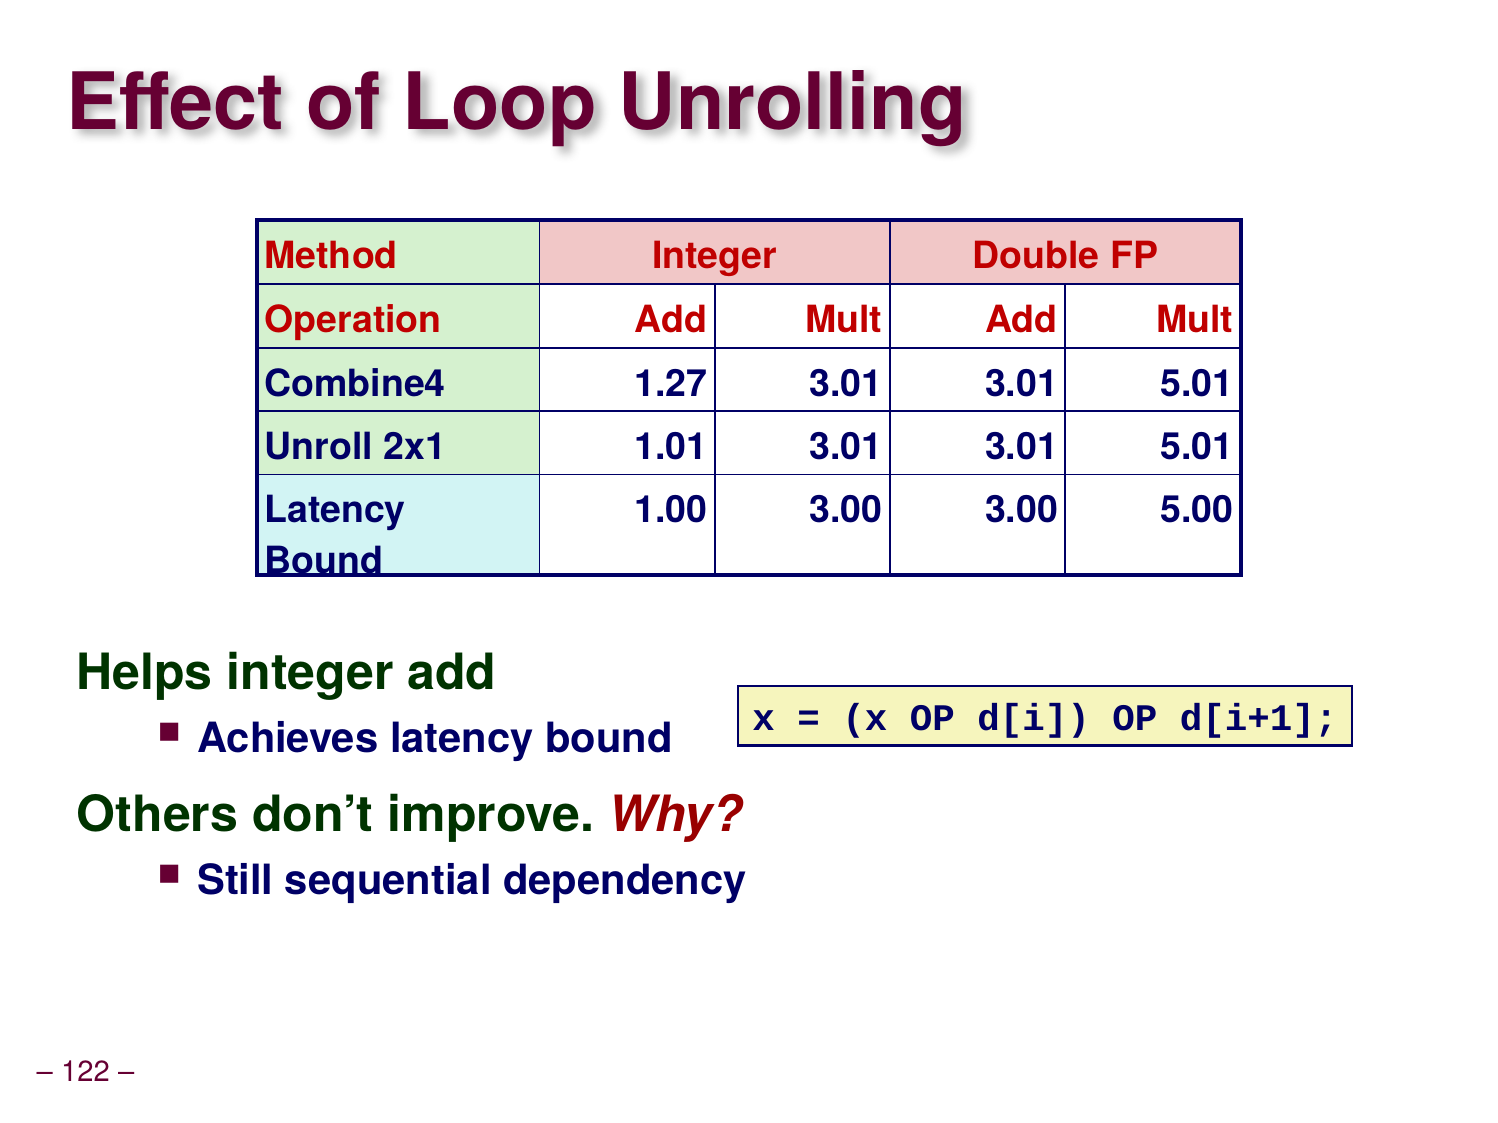

# Effect of Loop Unrolling
| Method | Integer |  | Double FP |  |
| --- | --- | --- | --- | --- |
| Operation | Add | Mult | Add | Mult |
| Combine4 | 1.27 | 3.01 | 3.01 | 5.01 |
| Unroll 2x1 | 1.01 | 3.01 | 3.01 | 5.01 |
| Latency Bound | 1.00 | 3.00 | 3.00 | 5.00 |
Helps integer add
Achieves latency bound
Others don’t improve. Why?
Still sequential dependency
x = (x OP d[i]) OP d[i+1];